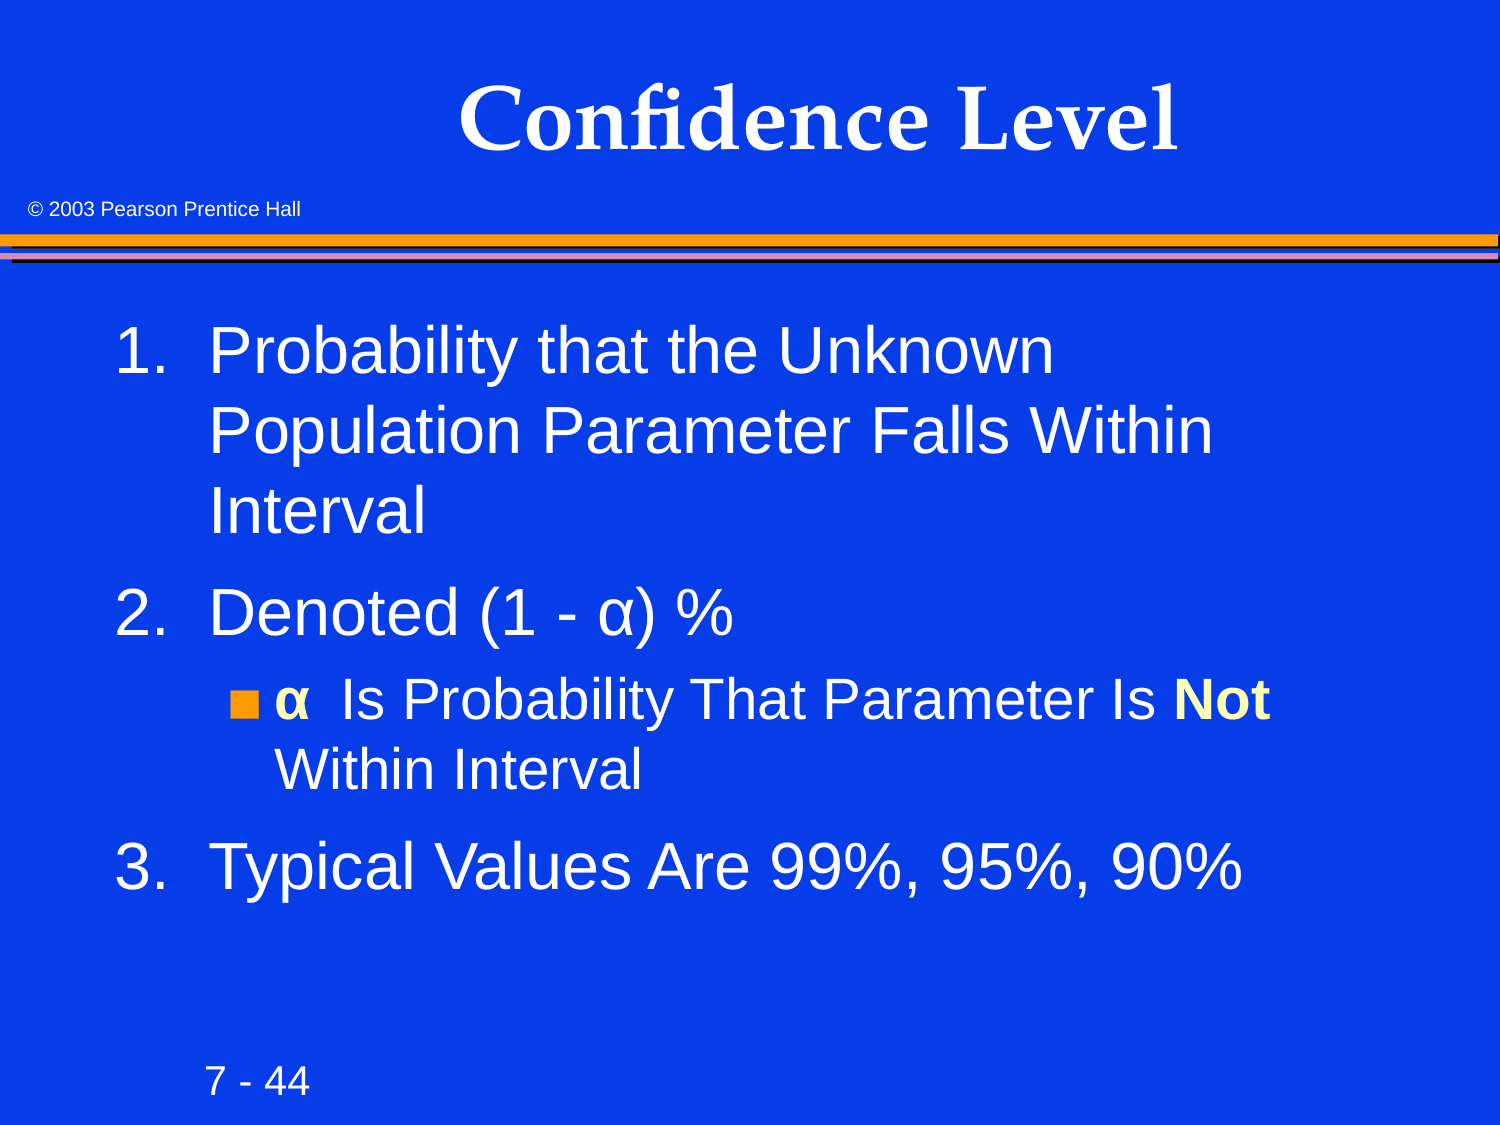

# Confidence Level
1.	Probability that the Unknown Population Parameter Falls Within Interval
2.	Denoted (1 - α) %
α  Is Probability That Parameter Is Not Within Interval
3.	Typical Values Are 99%, 95%, 90%